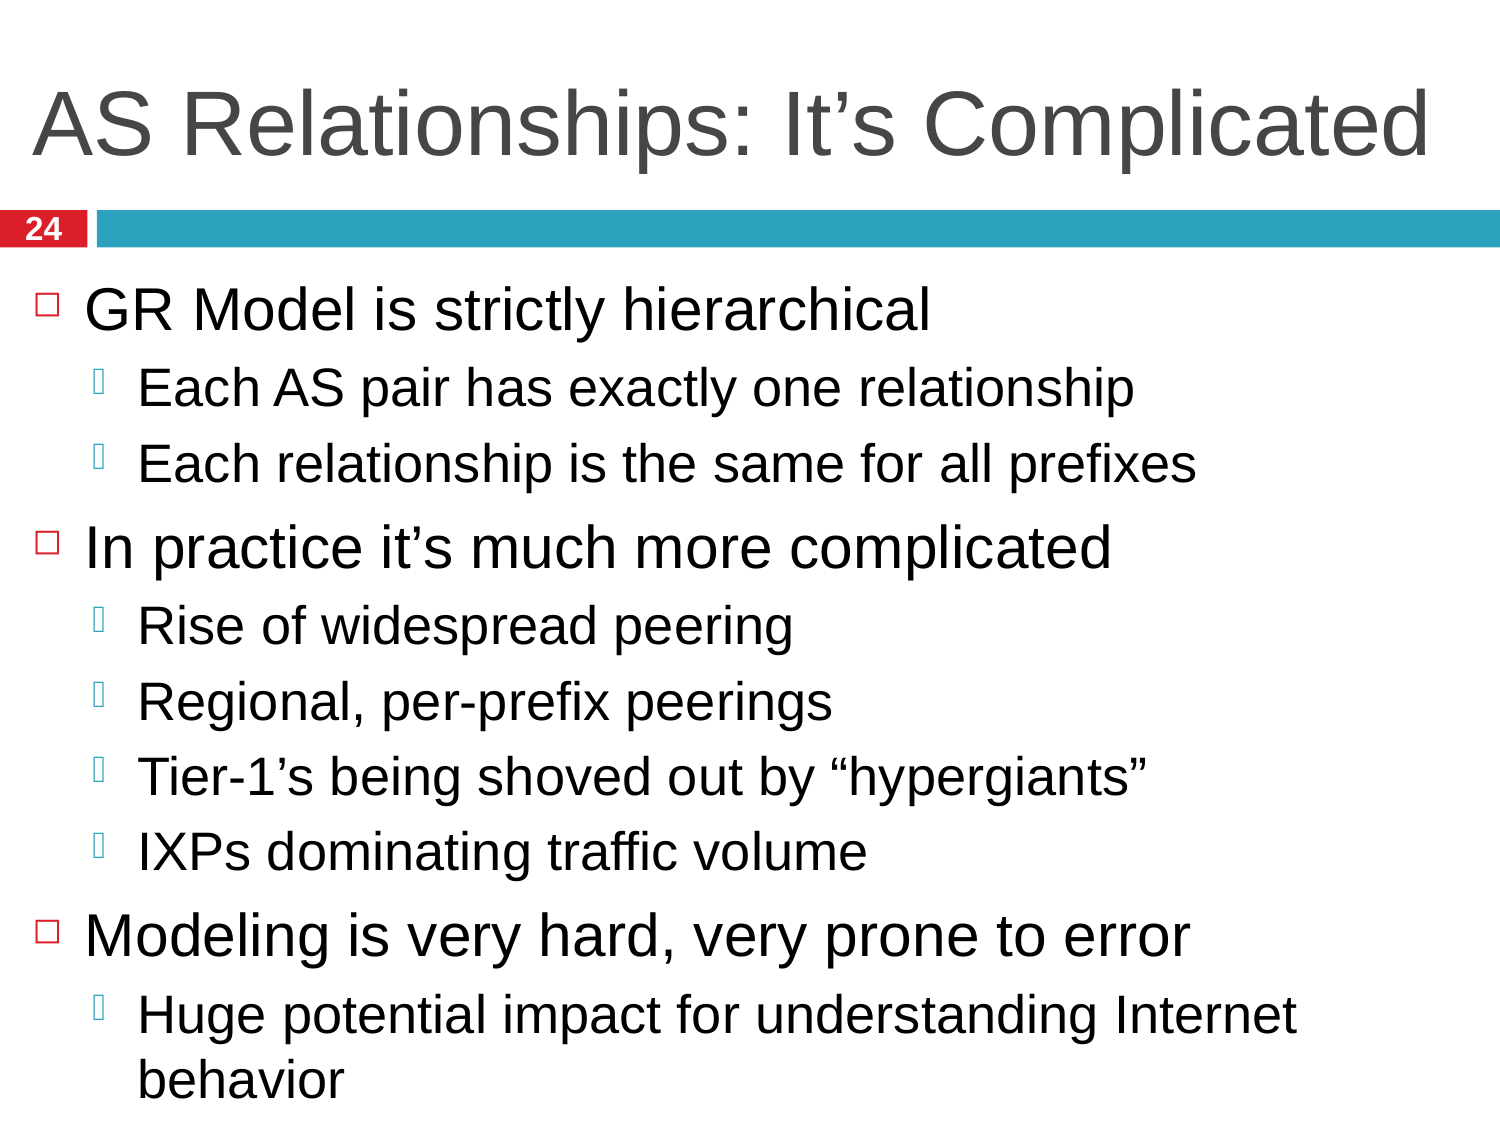

# AS Relationships: It’s Complicated
24
GR Model is strictly hierarchical
Each AS pair has exactly one relationship
Each relationship is the same for all prefixes
In practice it’s much more complicated
Rise of widespread peering
Regional, per-prefix peerings
Tier-1’s being shoved out by “hypergiants”
IXPs dominating traffic volume
Modeling is very hard, very prone to error
Huge potential impact for understanding Internet behavior